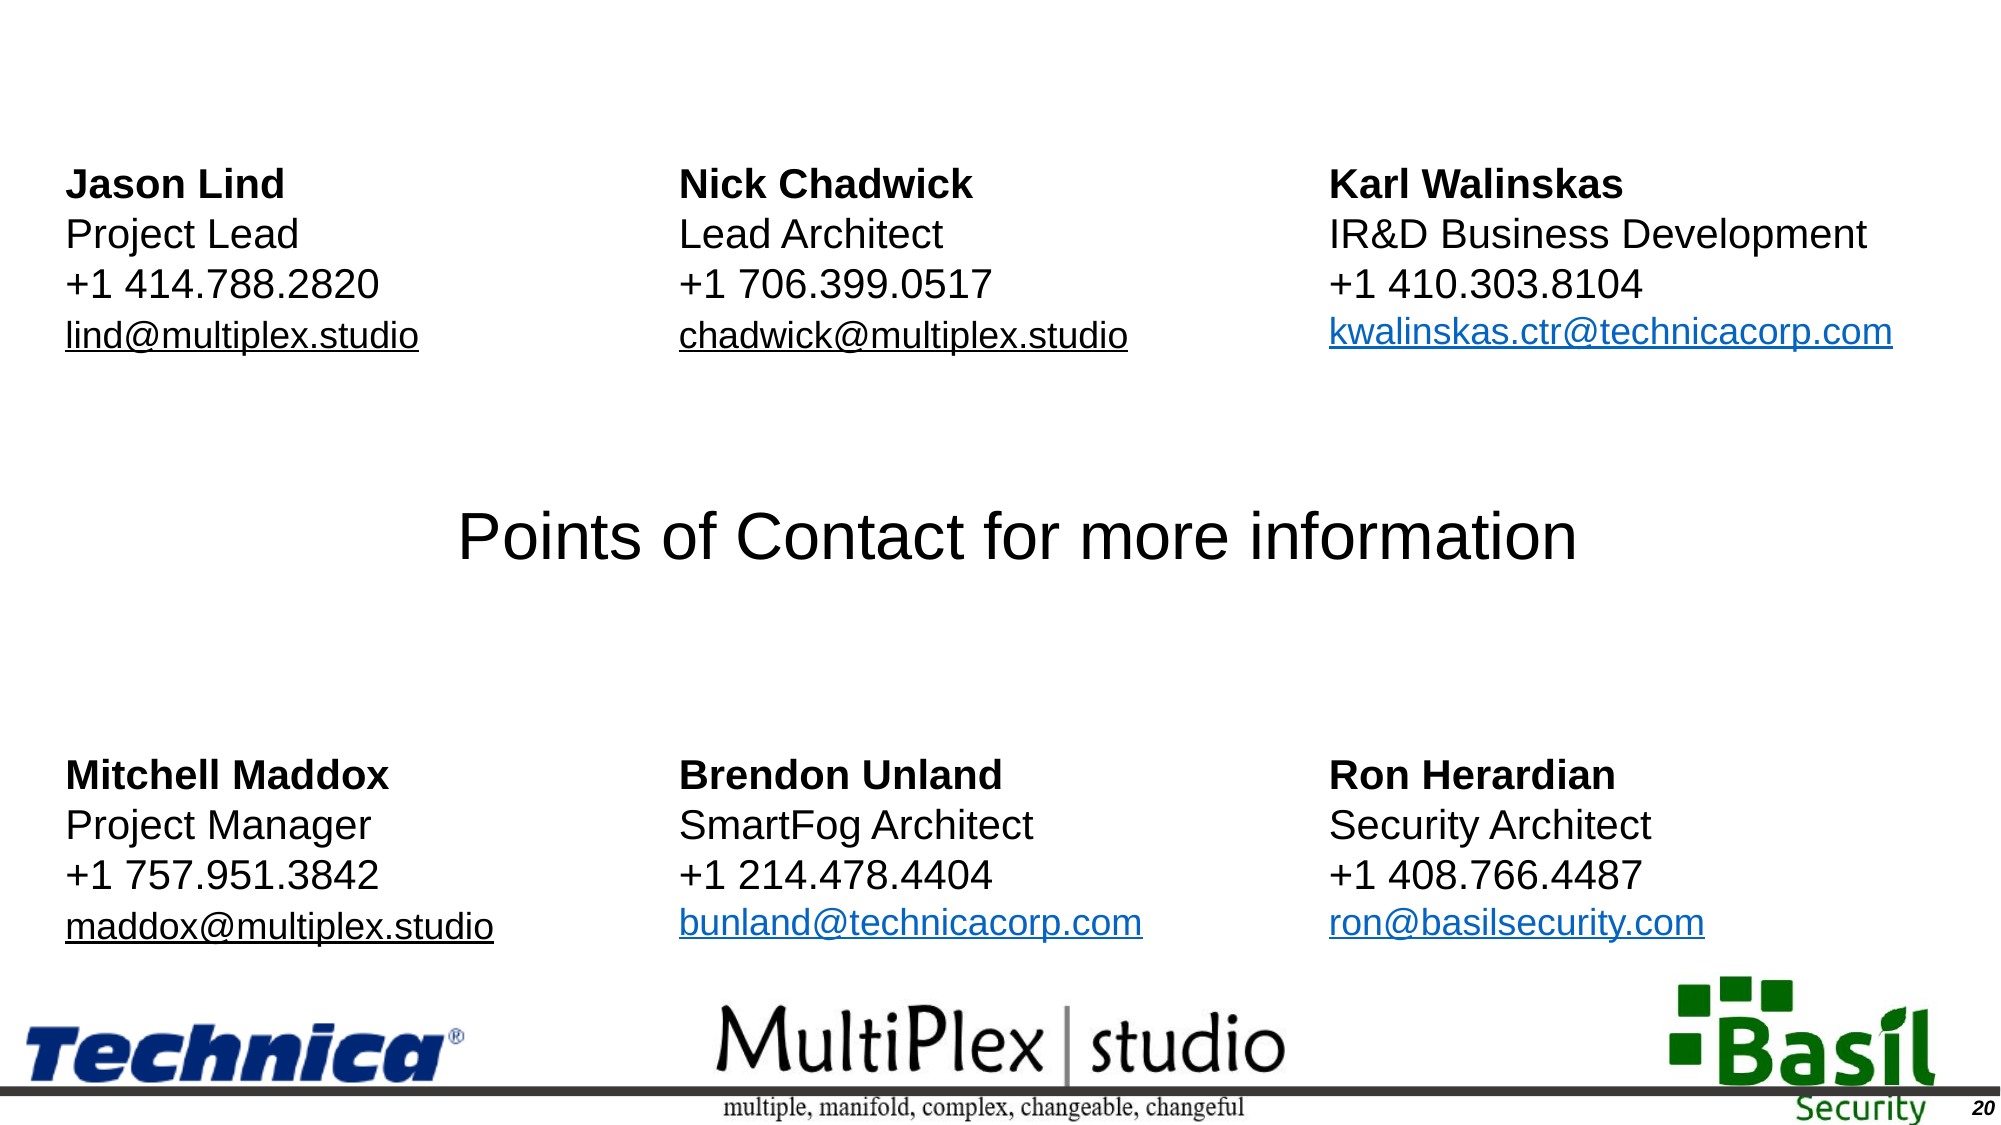

Nick Chadwick
Lead Architect
+1 706.399.0517
chadwick@multiplex.studio
Karl Walinskas
IR&D Business Development
+1 410.303.8104
kwalinskas.ctr@technicacorp.com
Jason Lind
Project Lead
+1 414.788.2820
lind@multiplex.studio
Points of Contact for more information
Brendon Unland
SmartFog Architect
+1 214.478.4404
bunland@technicacorp.com
Ron Herardian
Security Architect
+1 408.766.4487
ron@basilsecurity.com
Mitchell Maddox
Project Manager
+1 757.951.3842
maddox@multiplex.studio